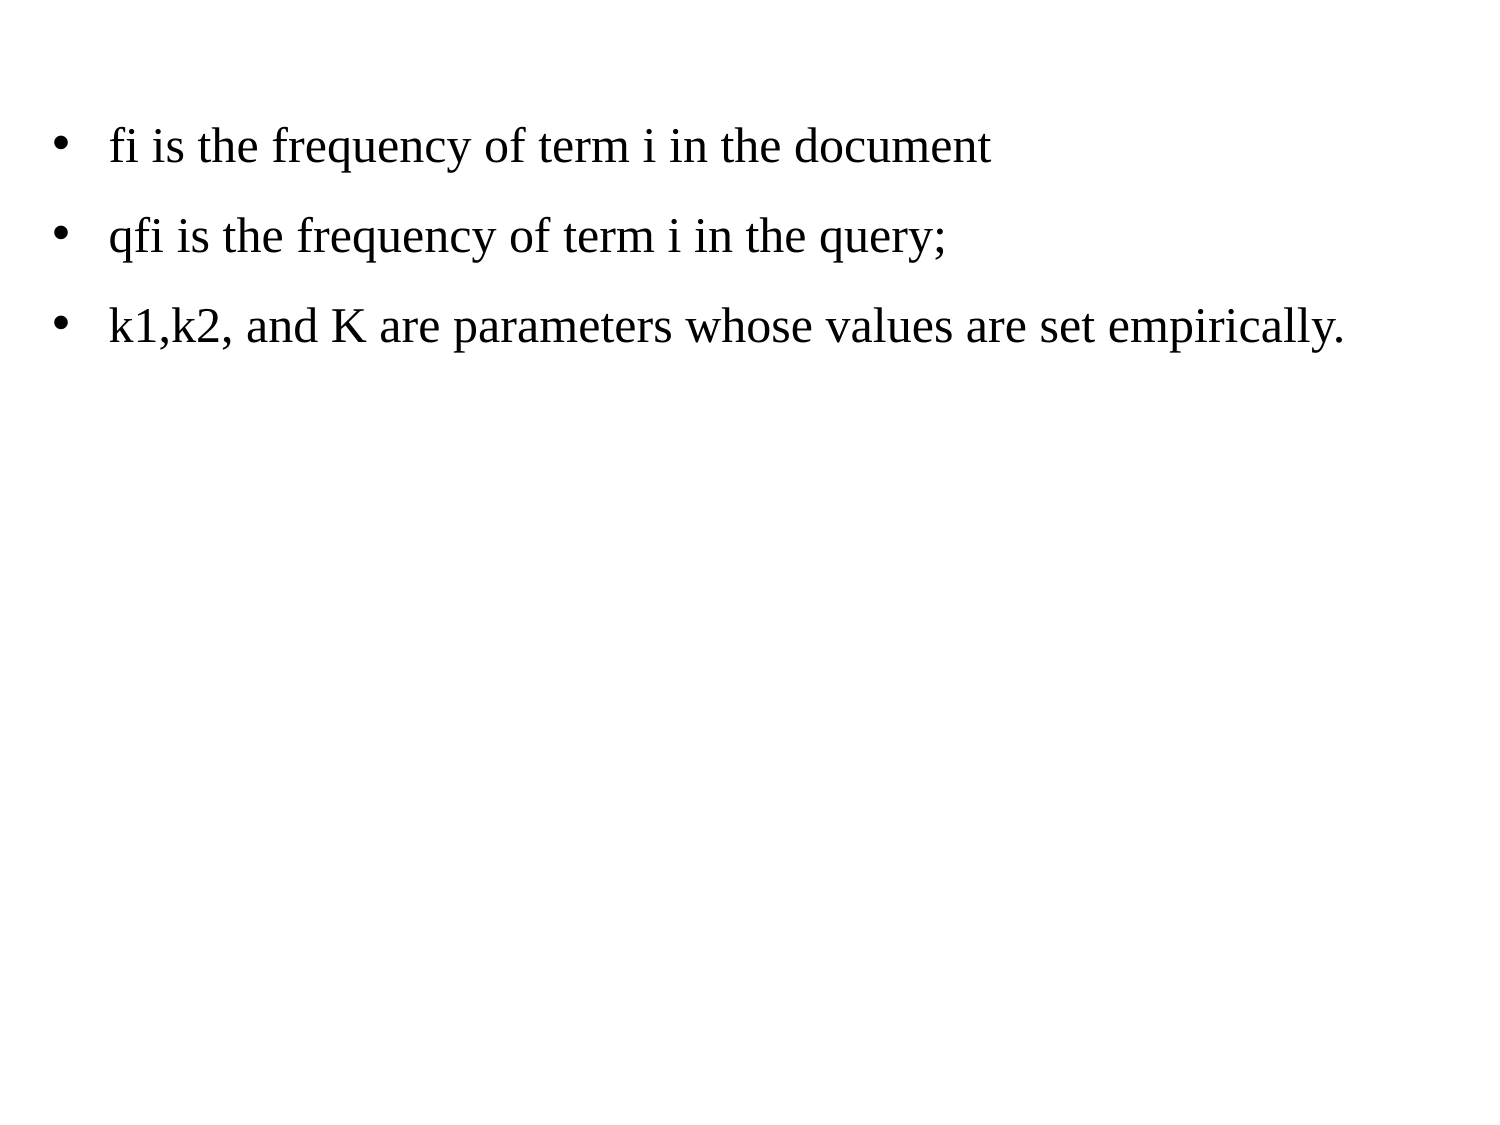

fi is the frequency of term i in the document
qfi is the frequency of term i in the query;
k1,k2, and K are parameters whose values are set empirically.